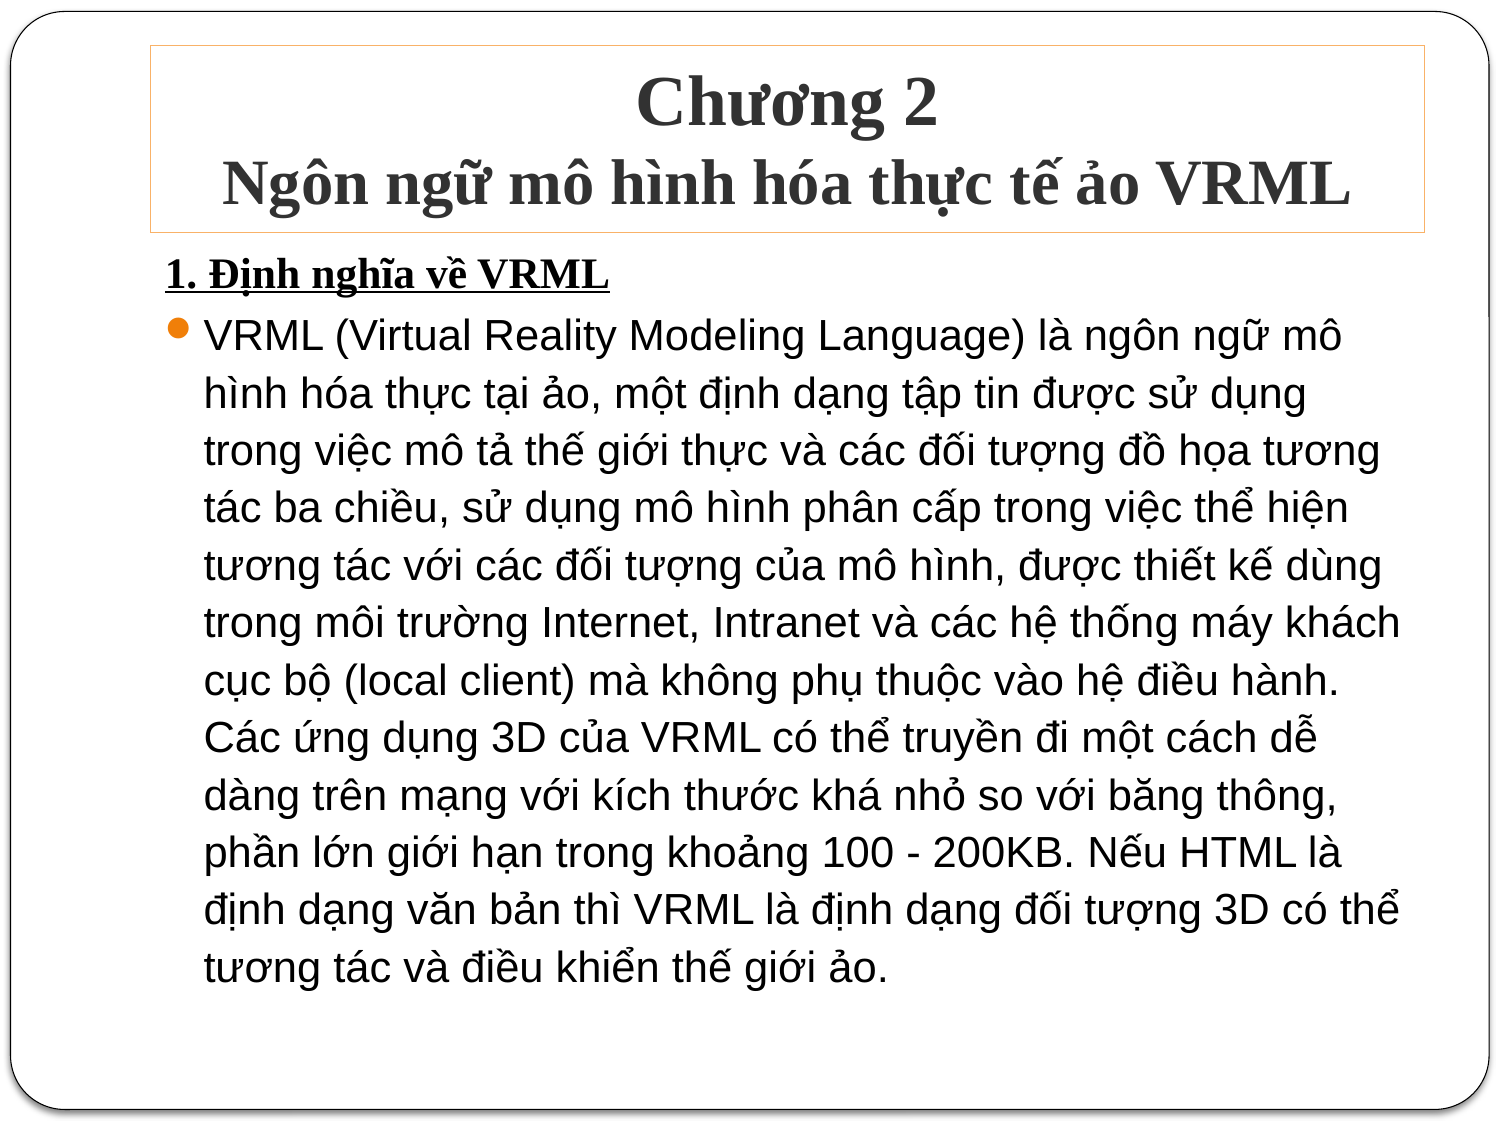

# Chương 2 Ngôn ngữ mô hình hóa thực tế ảo VRML
1. Định nghĩa về VRML
VRML (Virtual Reality Modeling Language) là ngôn ngữ mô hình hóa thực tại ảo, một định dạng tập tin được sử dụng trong việc mô tả thế giới thực và các đối tượng đồ họa tương tác ba chiều, sử dụng mô hình phân cấp trong việc thể hiện tương tác với các đối tượng của mô hình, được thiết kế dùng trong môi trường Internet, Intranet và các hệ thống máy khách cục bộ (local client) mà không phụ thuộc vào hệ điều hành.
Các ứng dụng 3D của VRML có thể truyền đi một cách dễ dàng trên mạng với kích thước khá nhỏ so với băng thông, phần lớn giới hạn trong khoảng 100 - 200KB. Nếu HTML là định dạng văn bản thì VRML là định dạng đối tượng 3D có thể tương tác và điều khiển thế giới ảo.